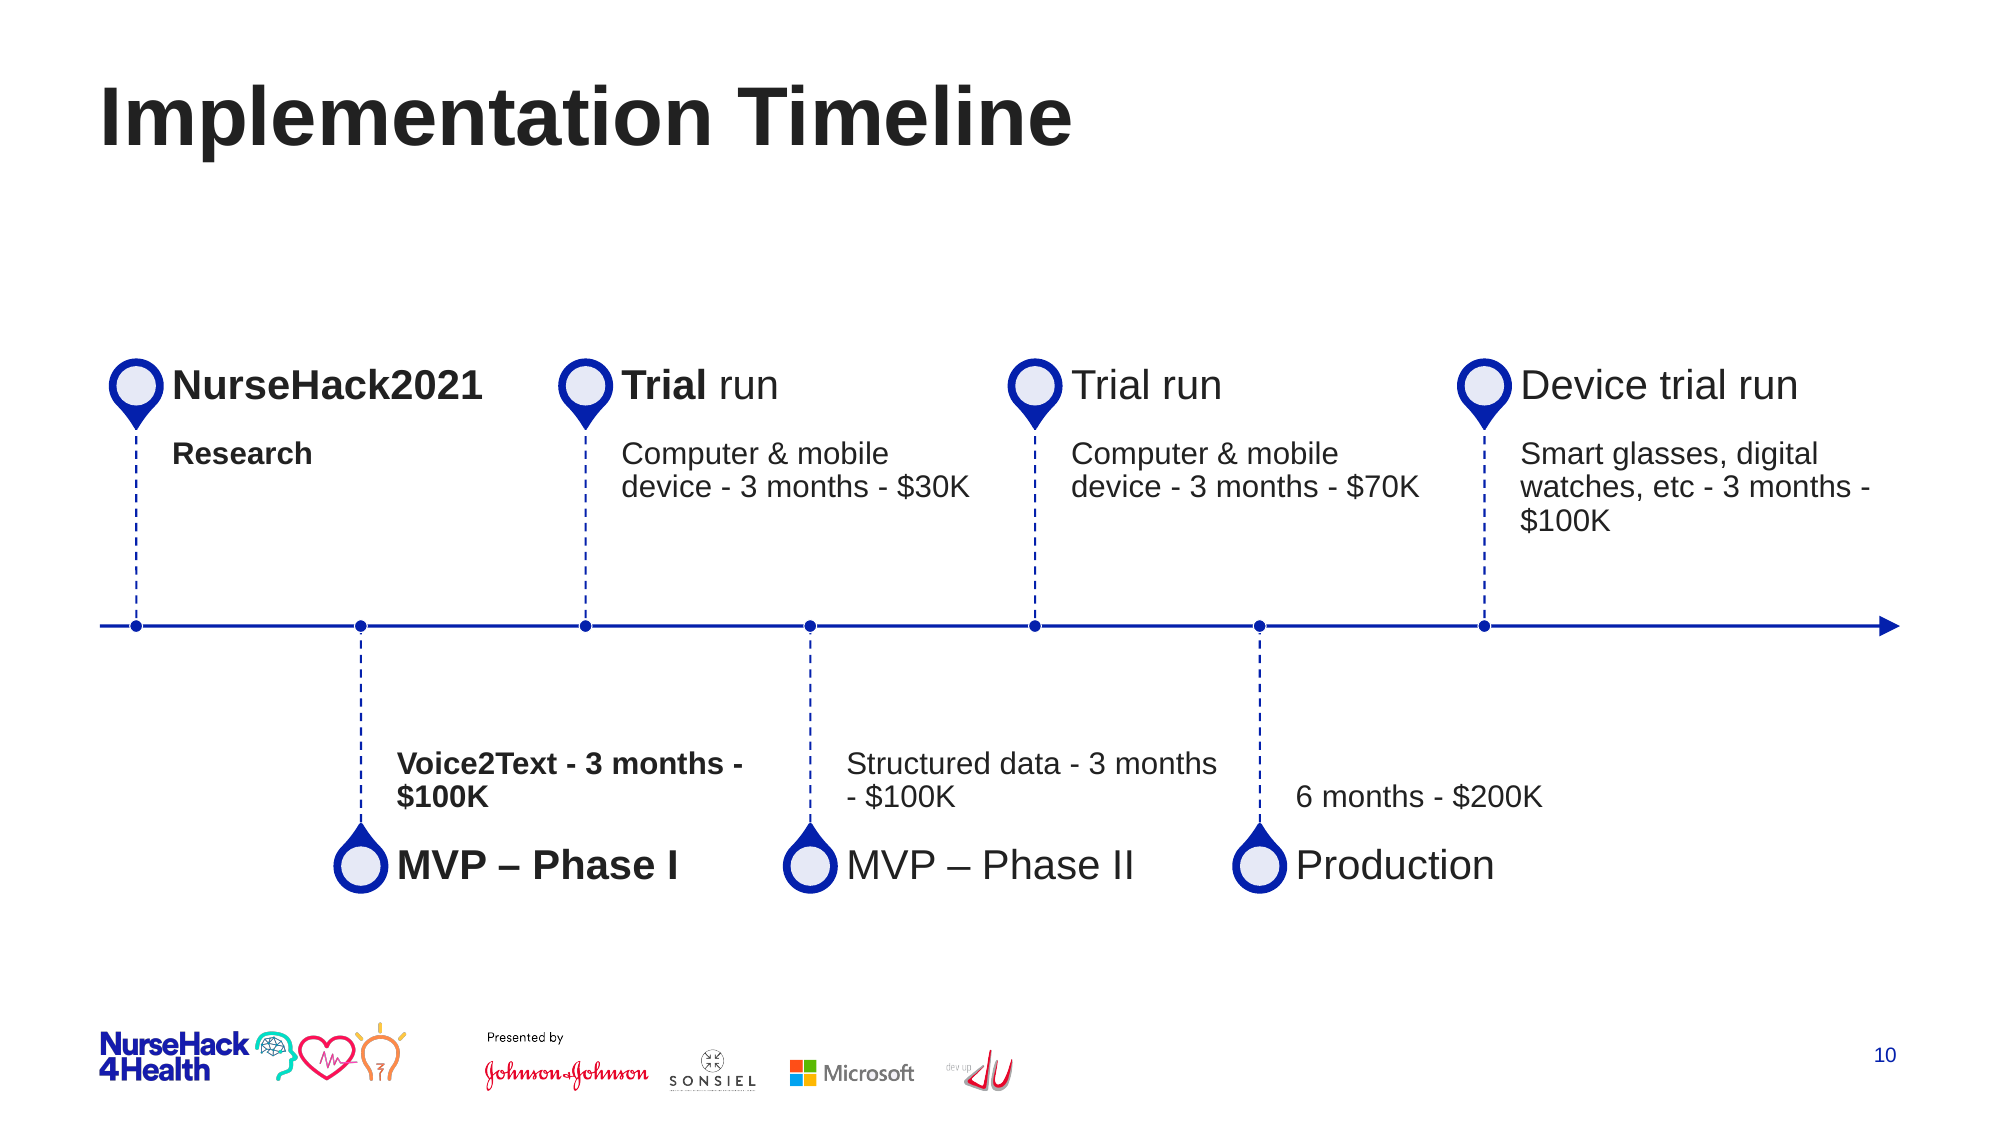

# Implementation Timeline
Research
NurseHack2021
Voice2Text - 3 months - $100K
MVP – Phase I
Computer & mobile device - 3 months - $30K
Trial run
Structured data - 3 months - $100K
MVP – Phase II
Computer & mobile device - 3 months - $70K
Trial run
6 months - $200K
Production
Smart glasses, digital watches, etc - 3 months - $100K
Device trial run
10